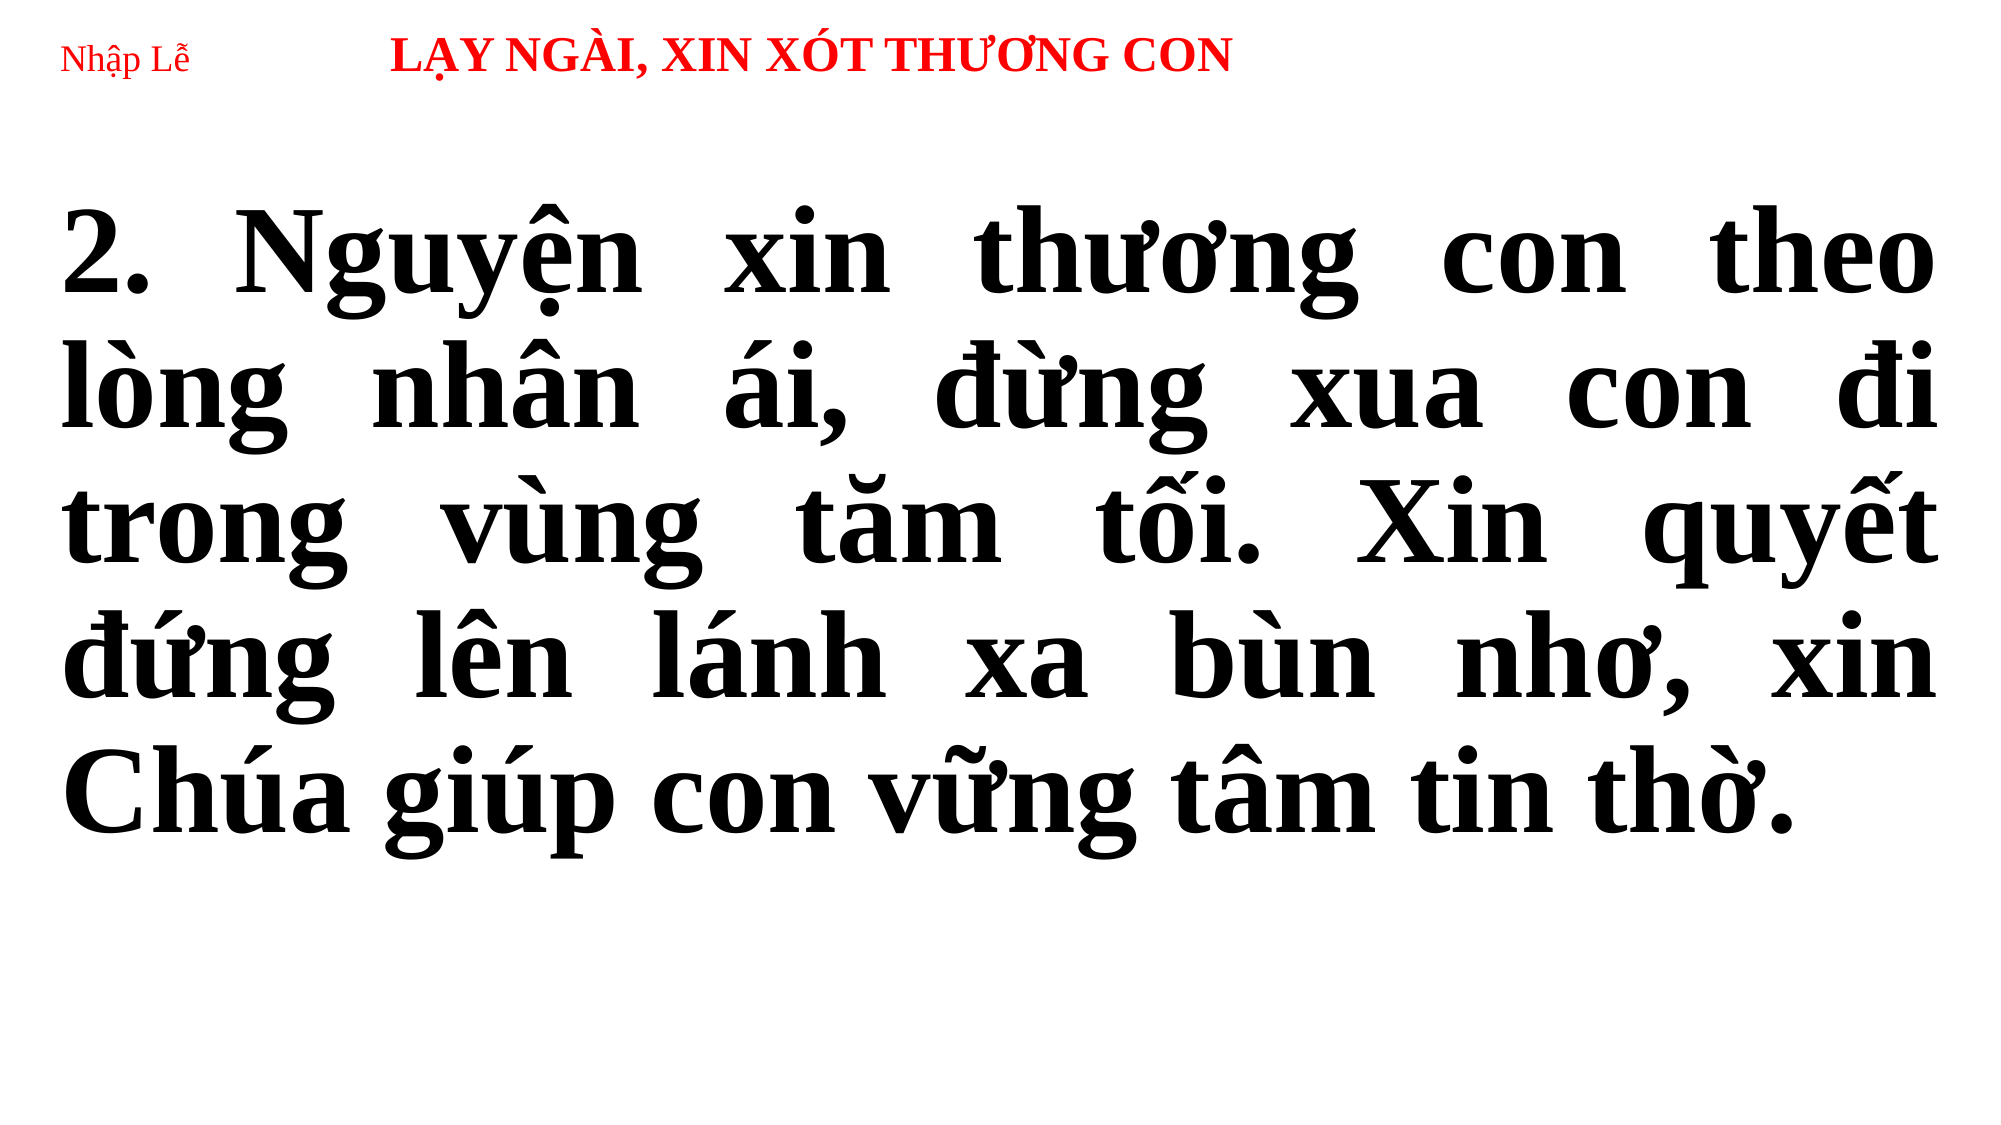

# Nhập Lễ                     LẠY NGÀI, XIN XÓT THƯƠNG CON
2. Nguyện xin thương con theo lòng nhân ái, đừng xua con đi trong vùng tăm tối. Xin quyết đứng lên lánh xa bùn nhơ, xin Chúa giúp con vững tâm tin thờ.